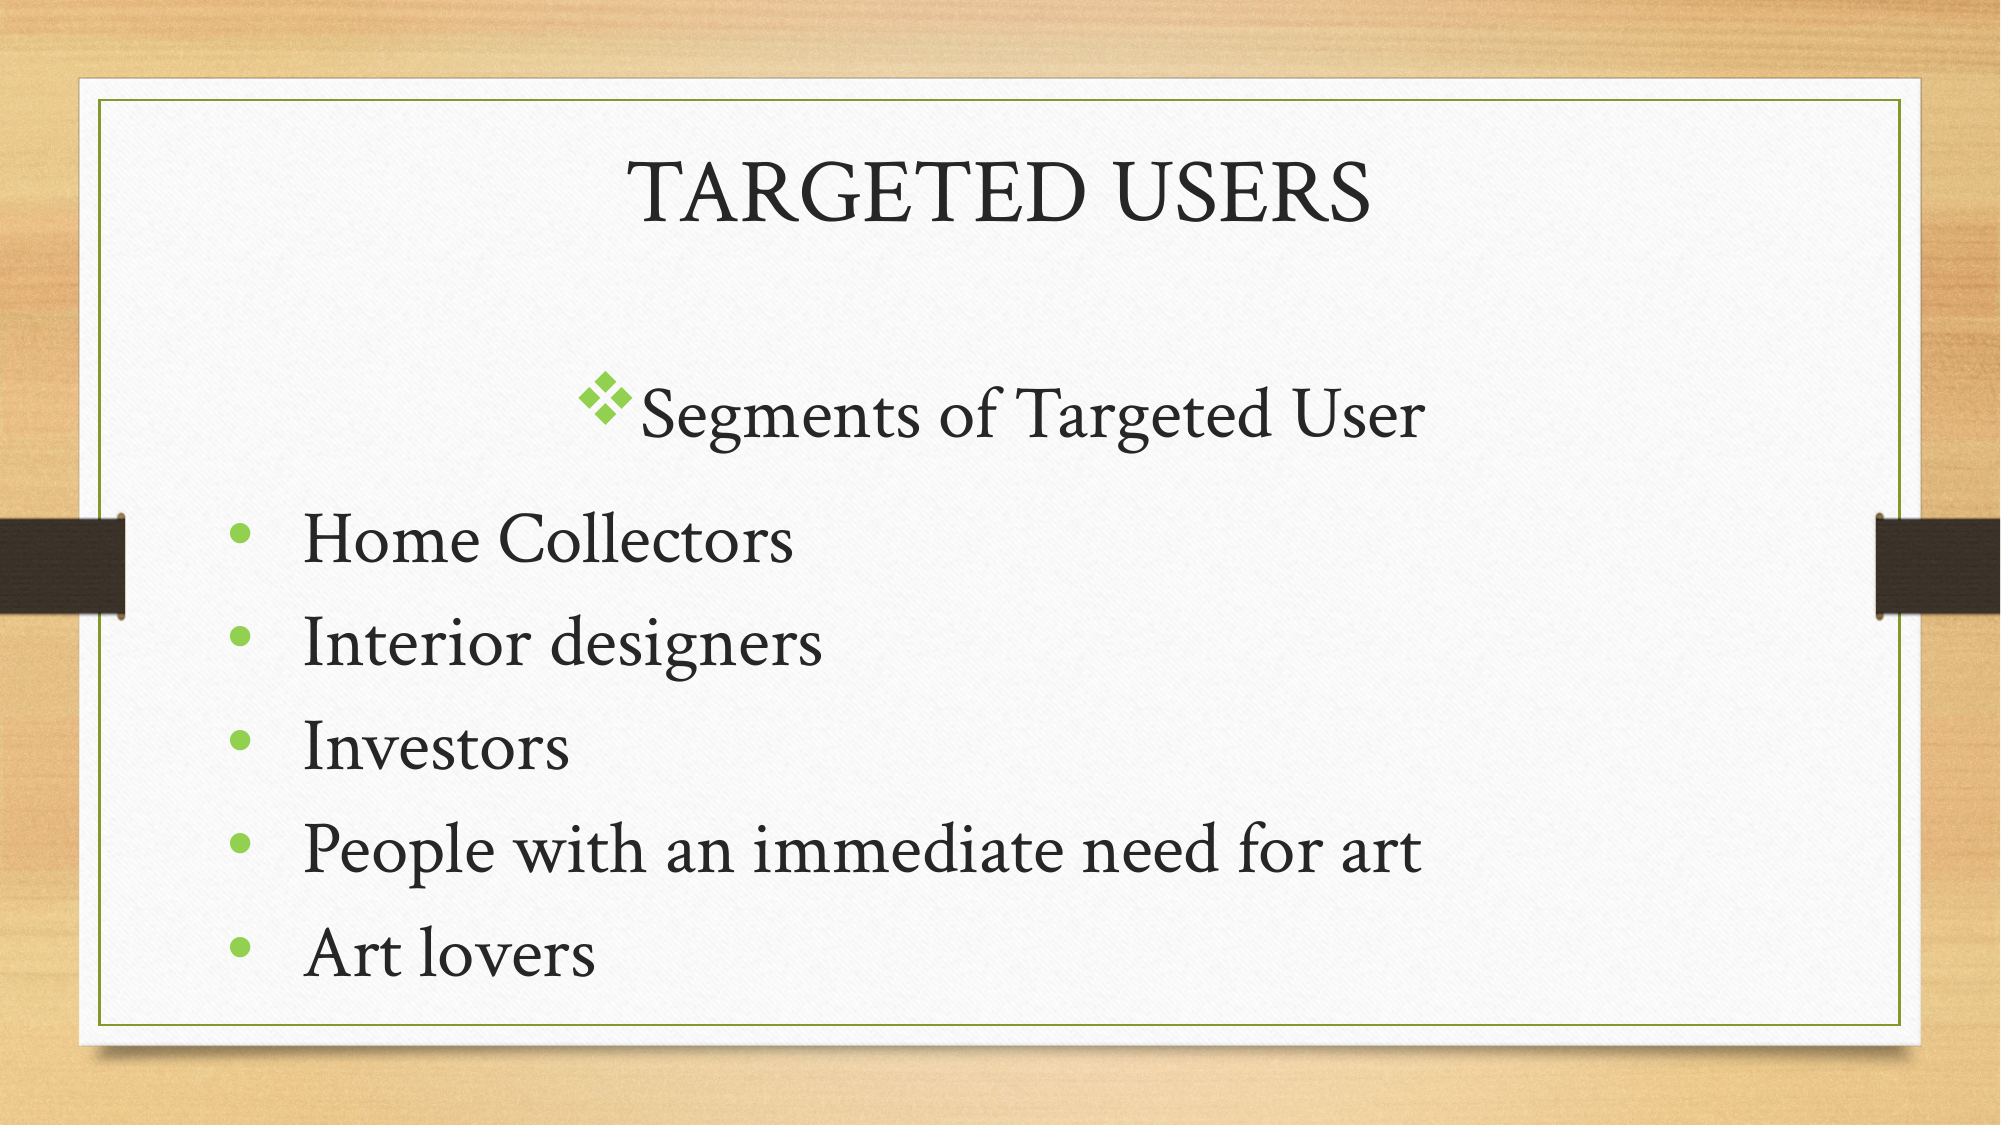

TARGETED USERS

Segments of Targeted User
Home Collectors
Interior designers
Investors
People with an immediate need for art
Art lovers